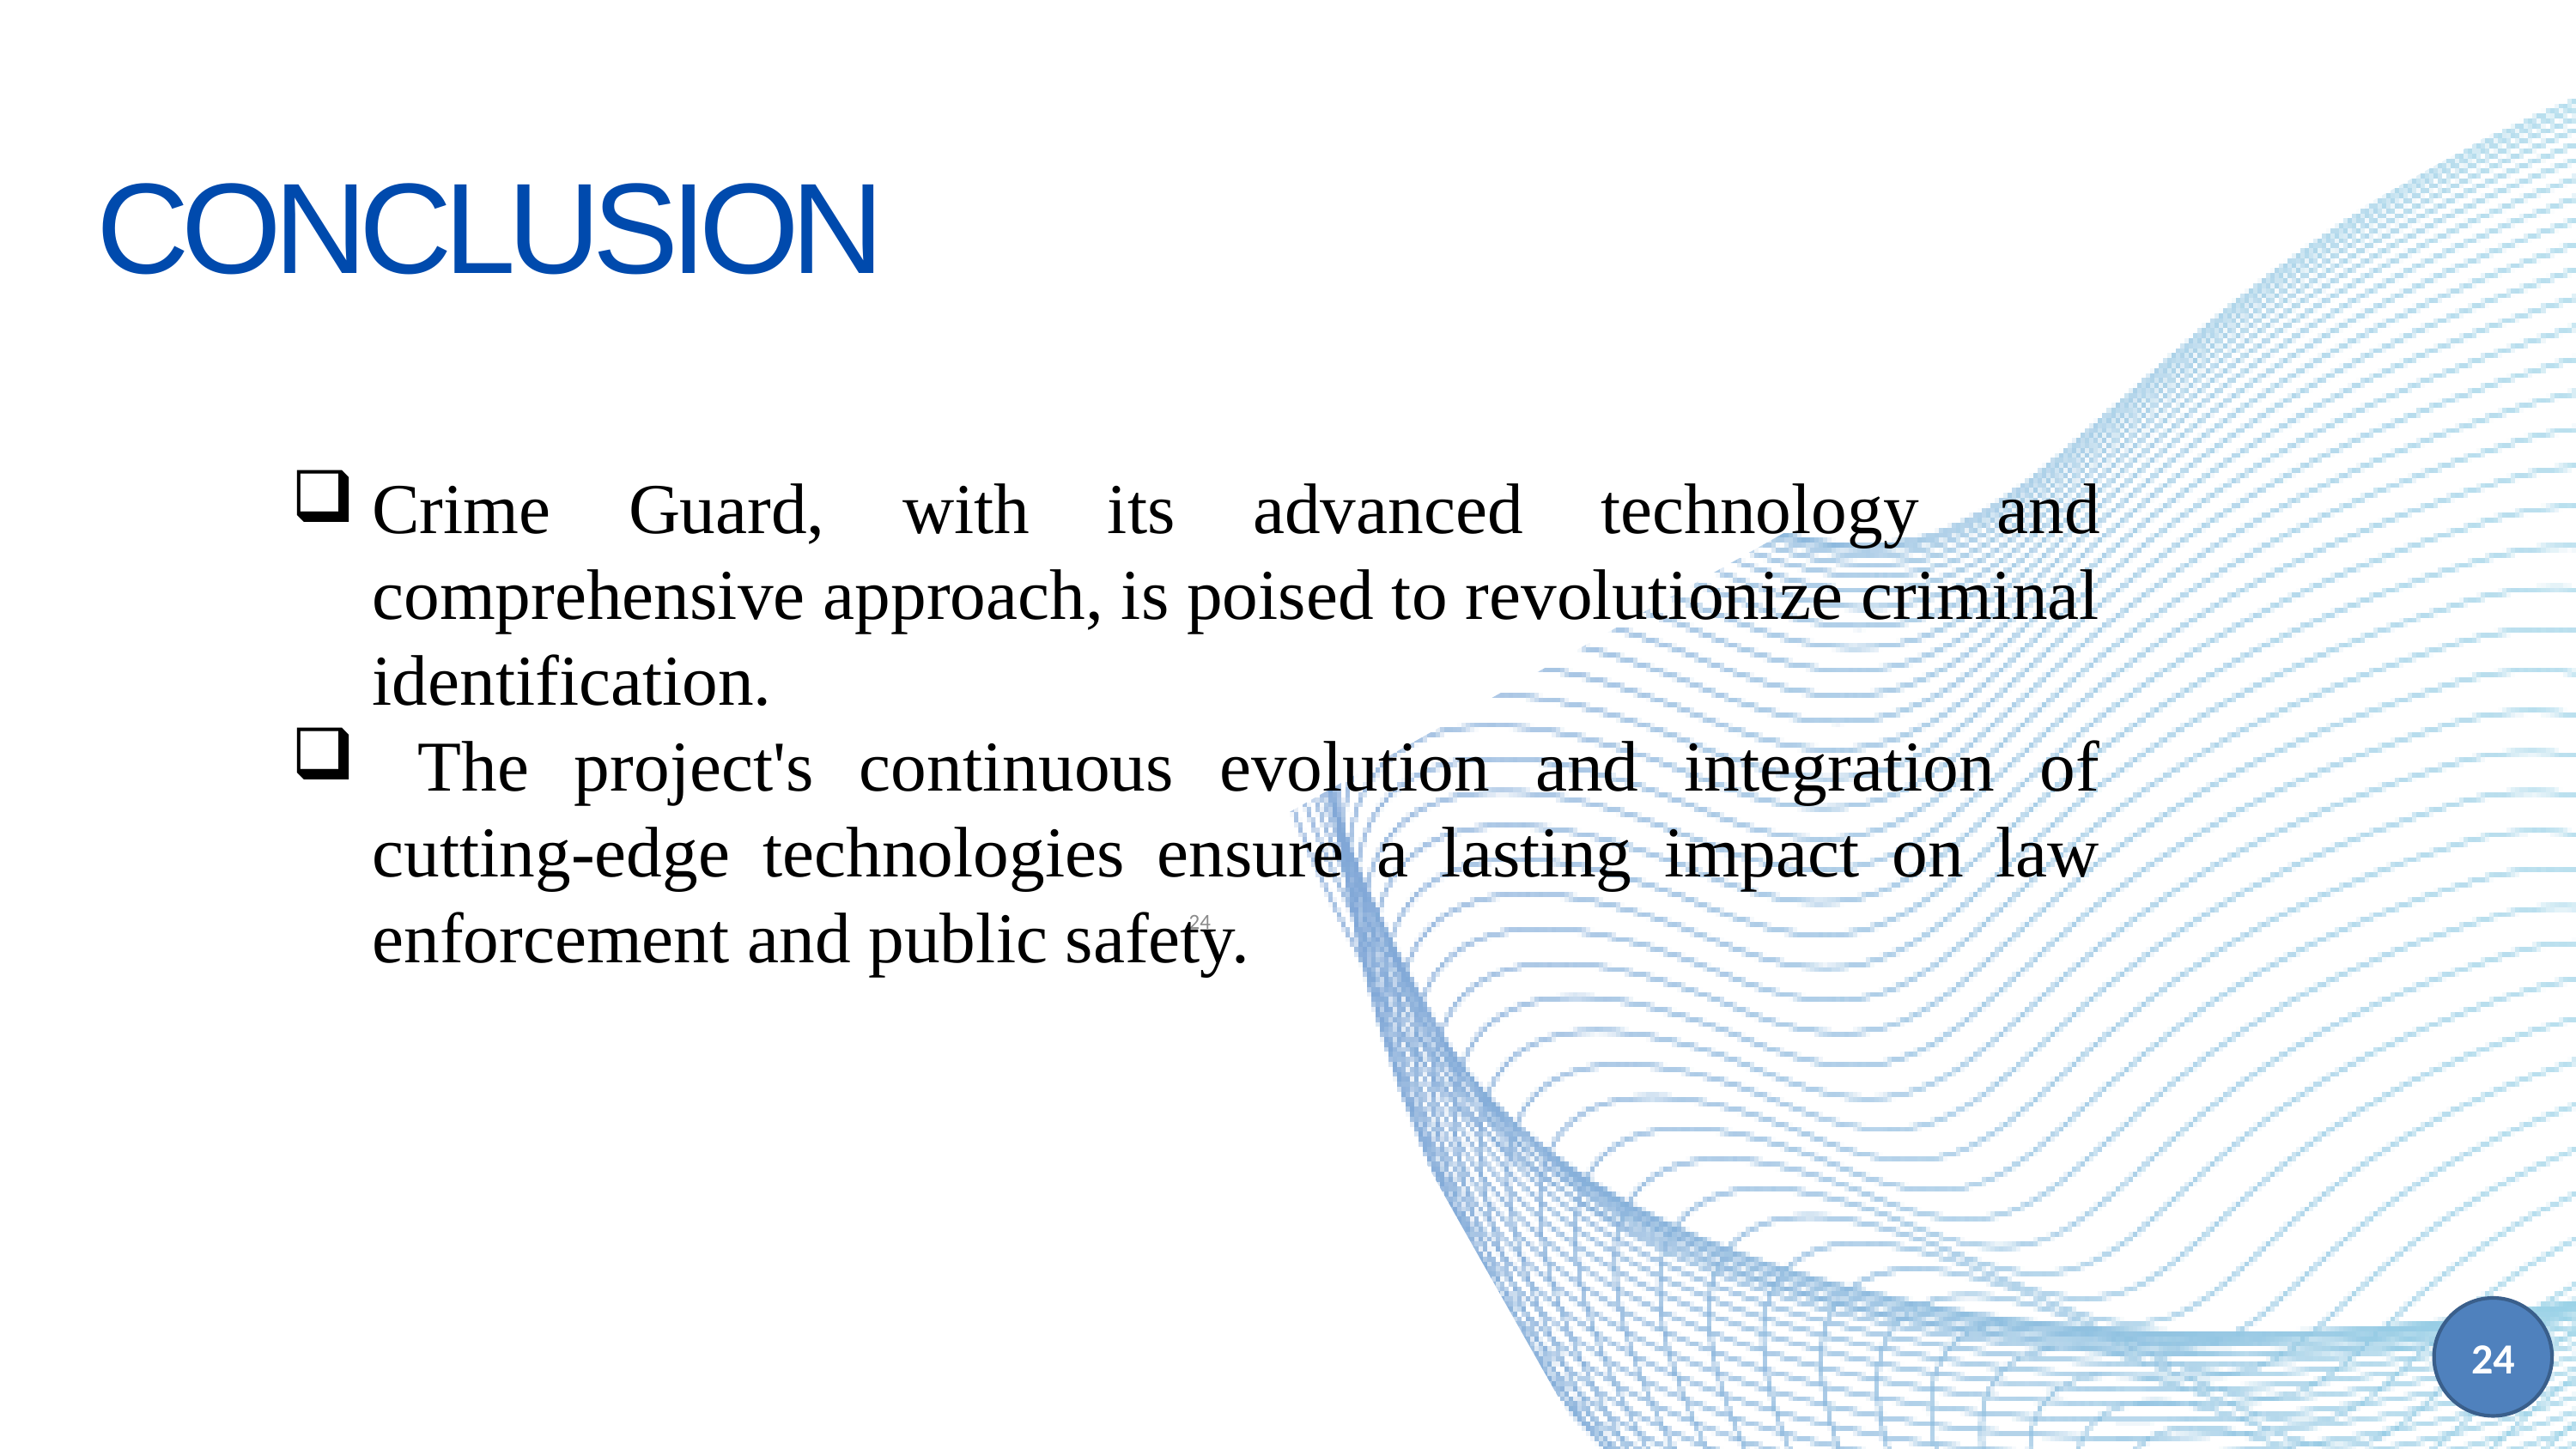

CONCLUSION

Crime Guard, with its advanced technology and comprehensive approach, is poised to revolutionize criminal identification.
 The project's continuous evolution and integration of cutting-edge technologies ensure a lasting impact on law enforcement and public safety.
24
24